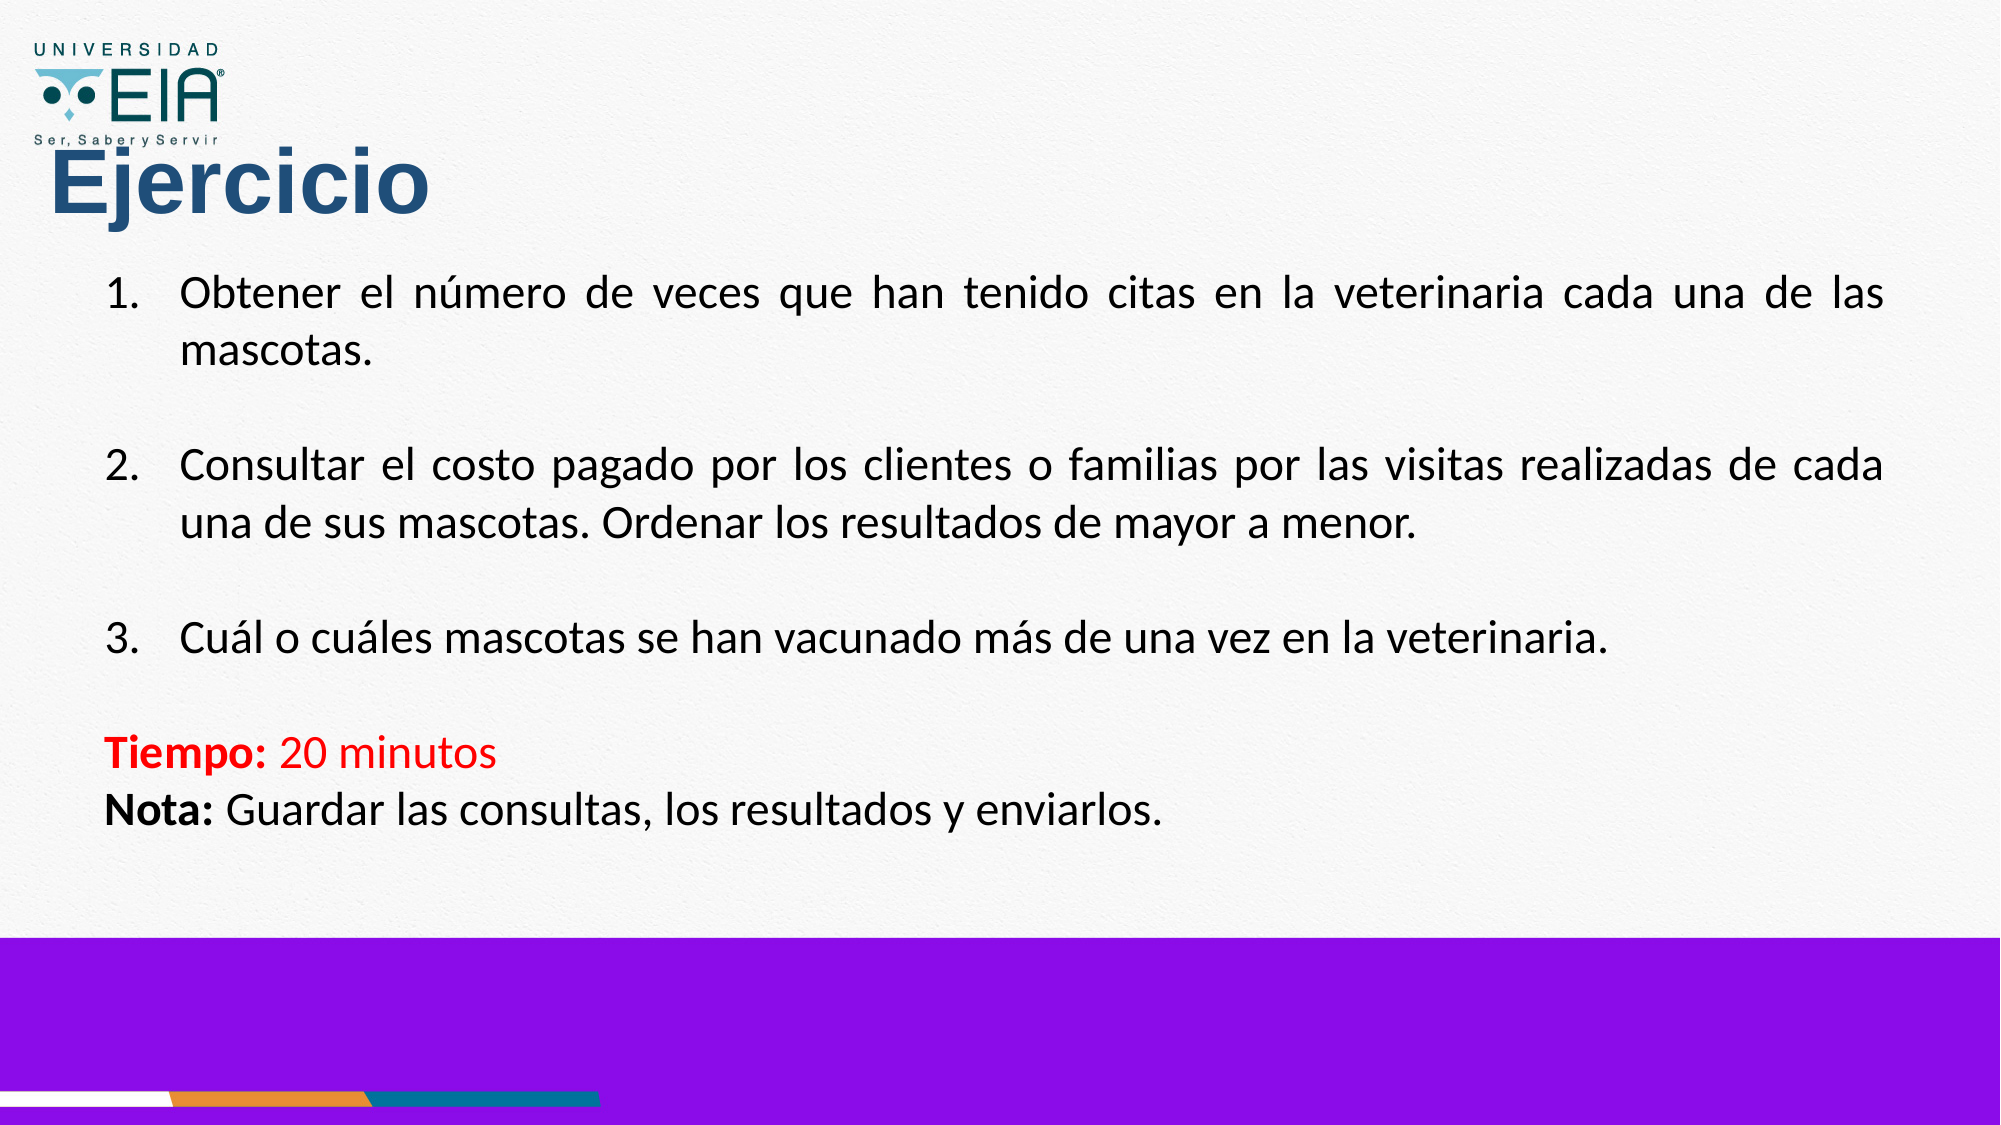

# Ejercicio
Obtener el número de veces que han tenido citas en la veterinaria cada una de las mascotas.

Consultar el costo pagado por los clientes o familias por las visitas realizadas de cada una de sus mascotas. Ordenar los resultados de mayor a menor.

Cuál o cuáles mascotas se han vacunado más de una vez en la veterinaria.

Tiempo: 20 minutos
Nota: Guardar las consultas, los resultados y enviarlos.